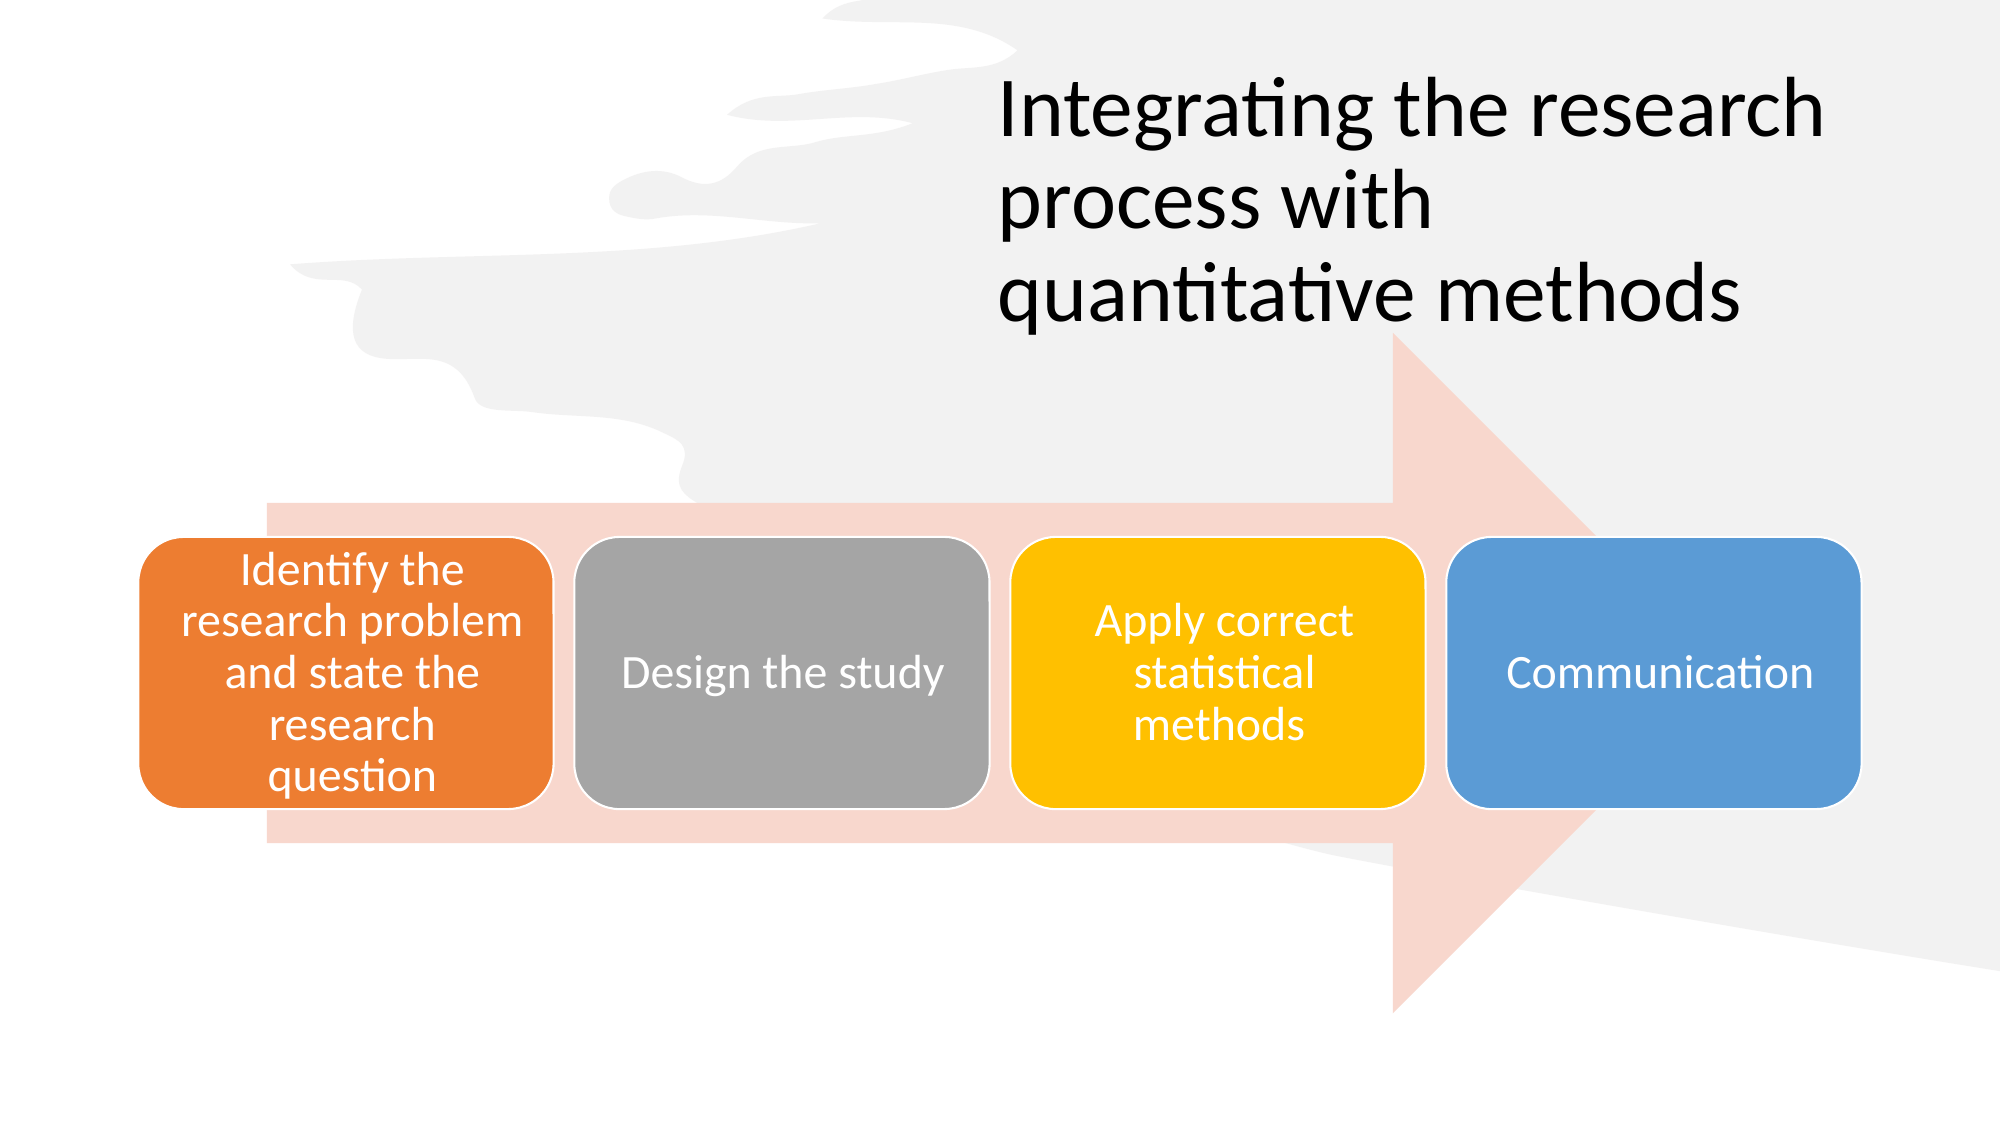

# Integrating the research process with quantitative methods
Identify the research problem and state the research question
Design the study
Apply correct statistical methods
Communication